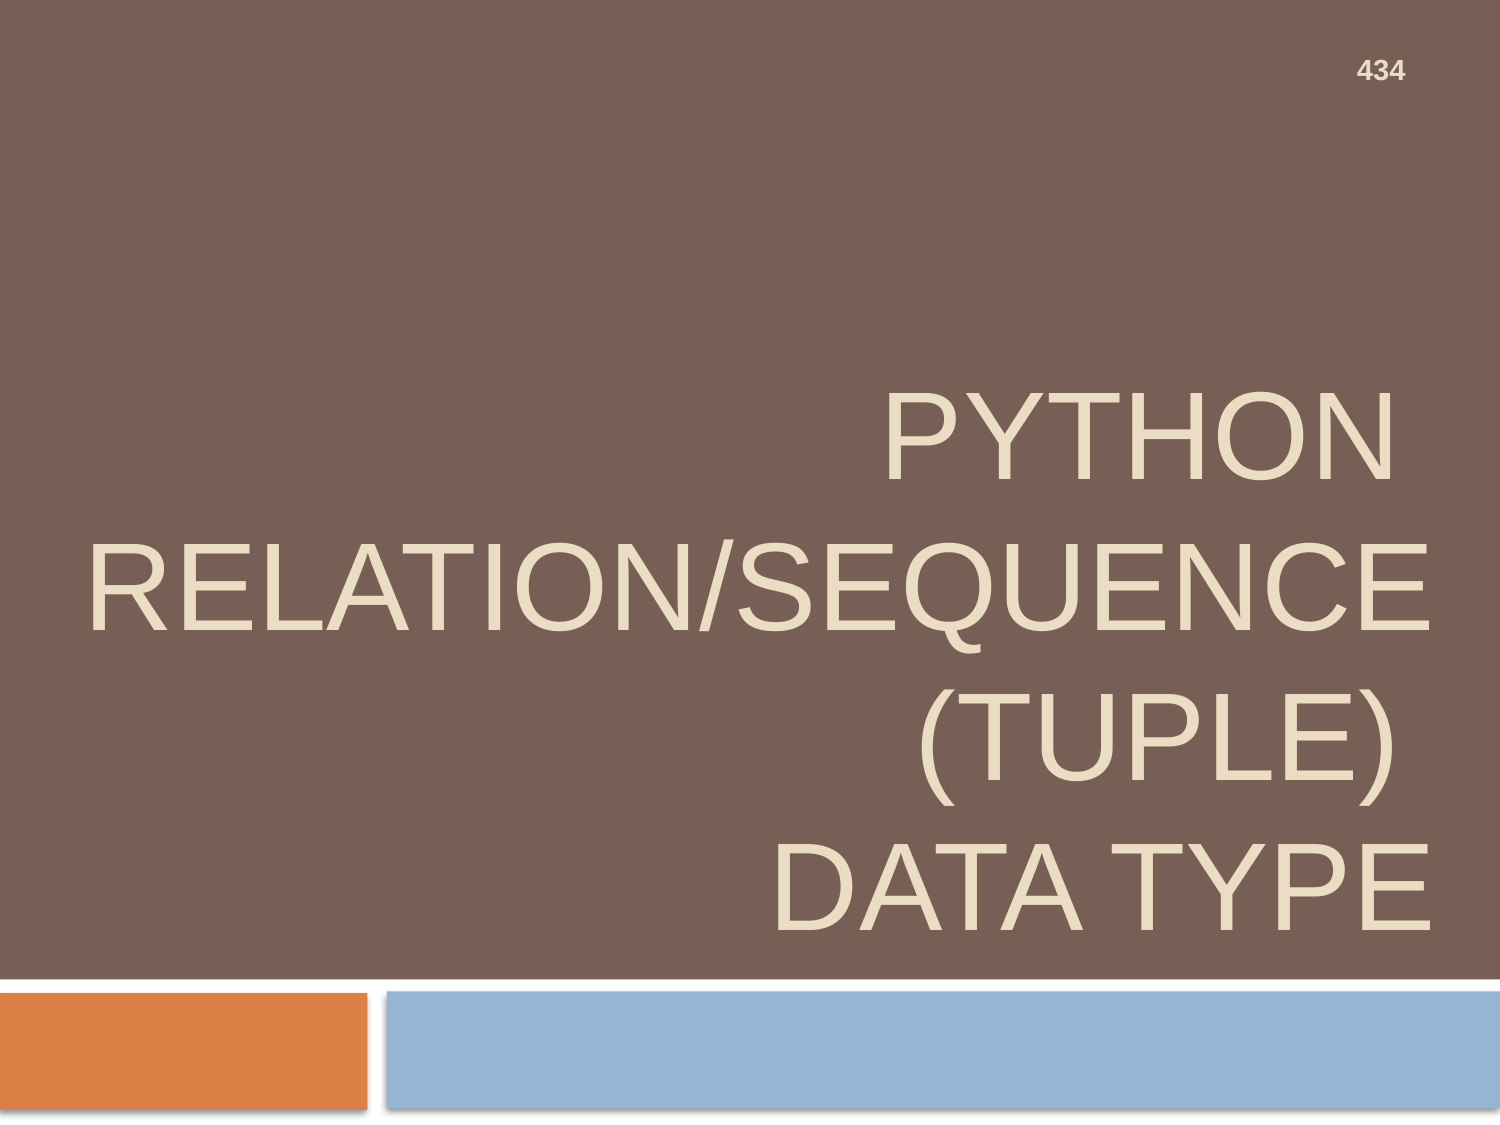

434
# Python relation/sequence (tuple) data type